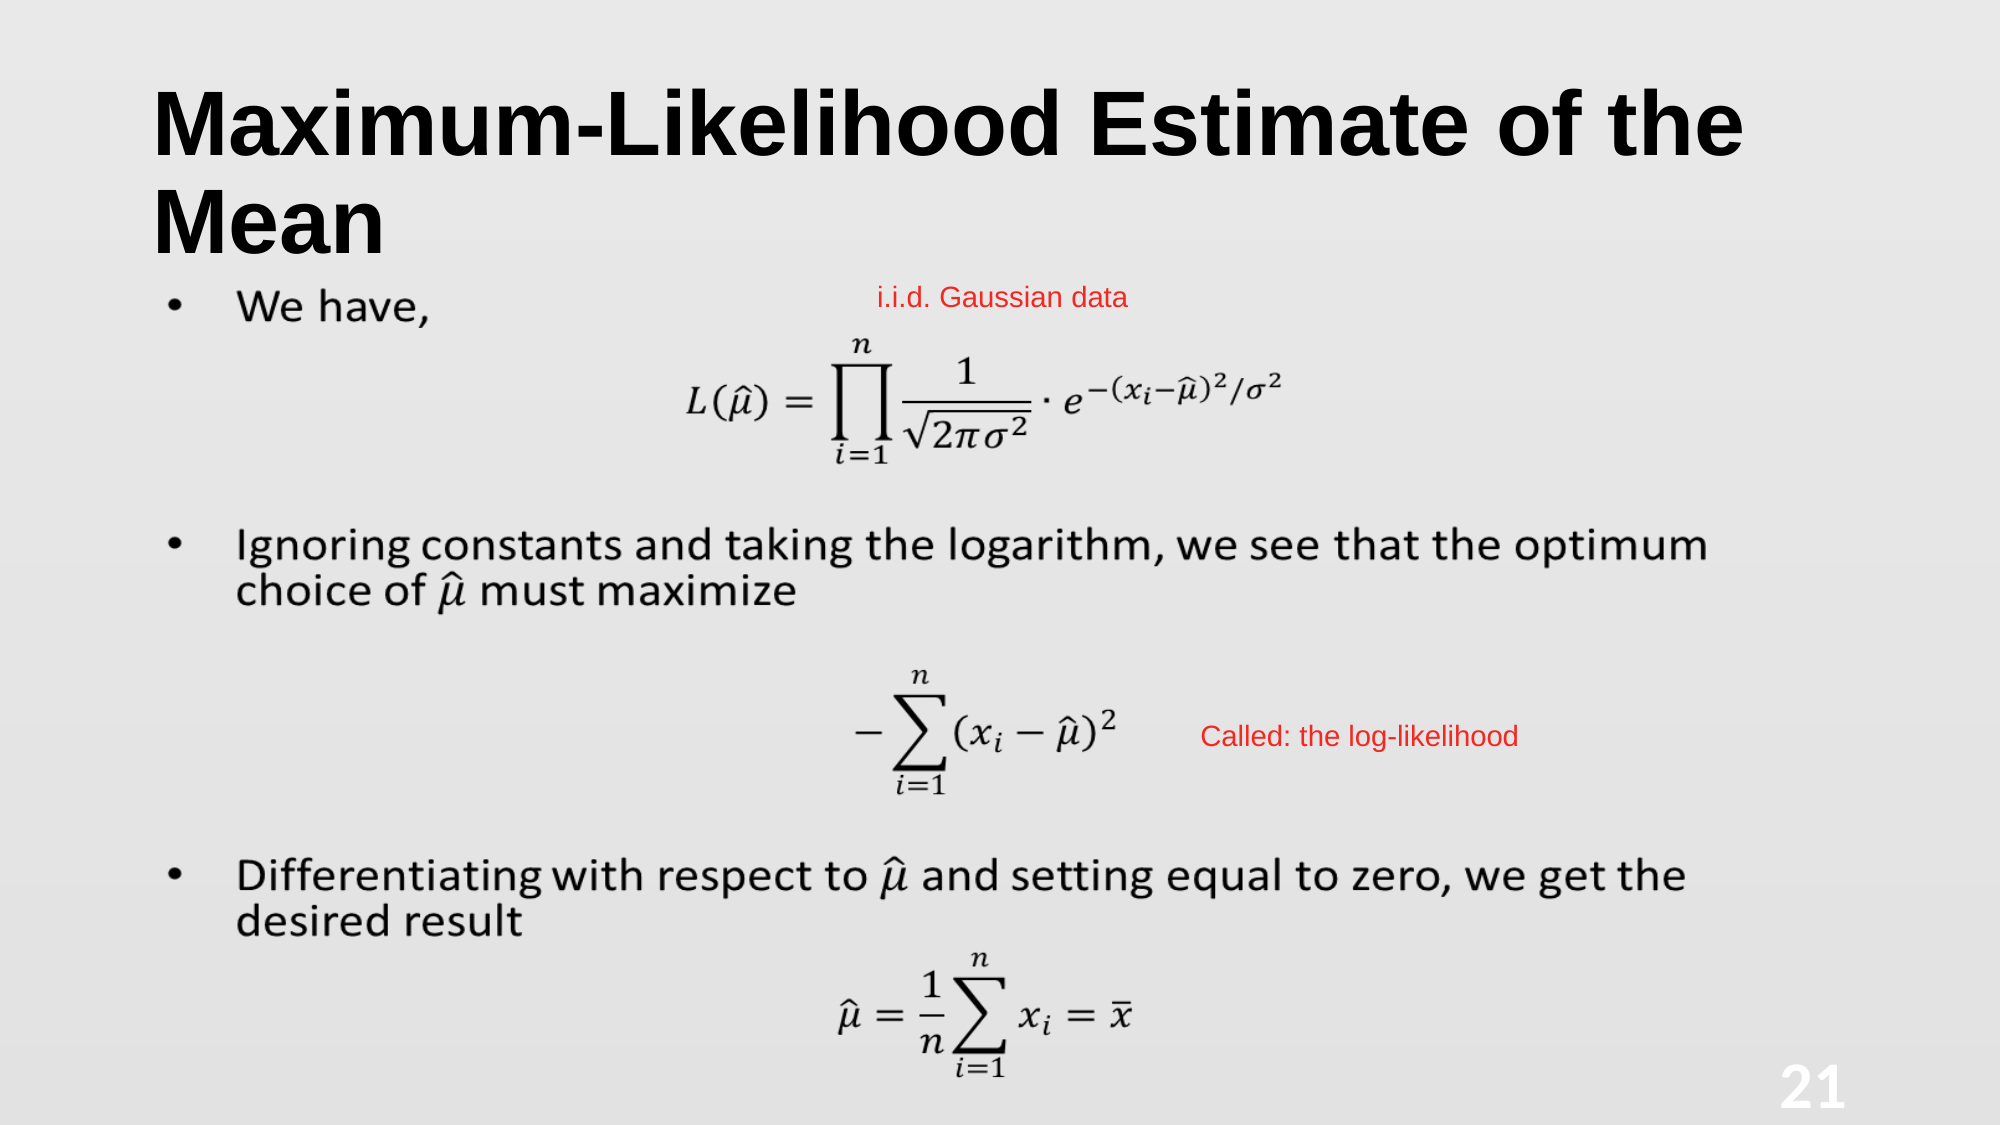

# Maximum-Likelihood Estimate of the Mean

i.i.d. Gaussian data
Called: the log-likelihood
21